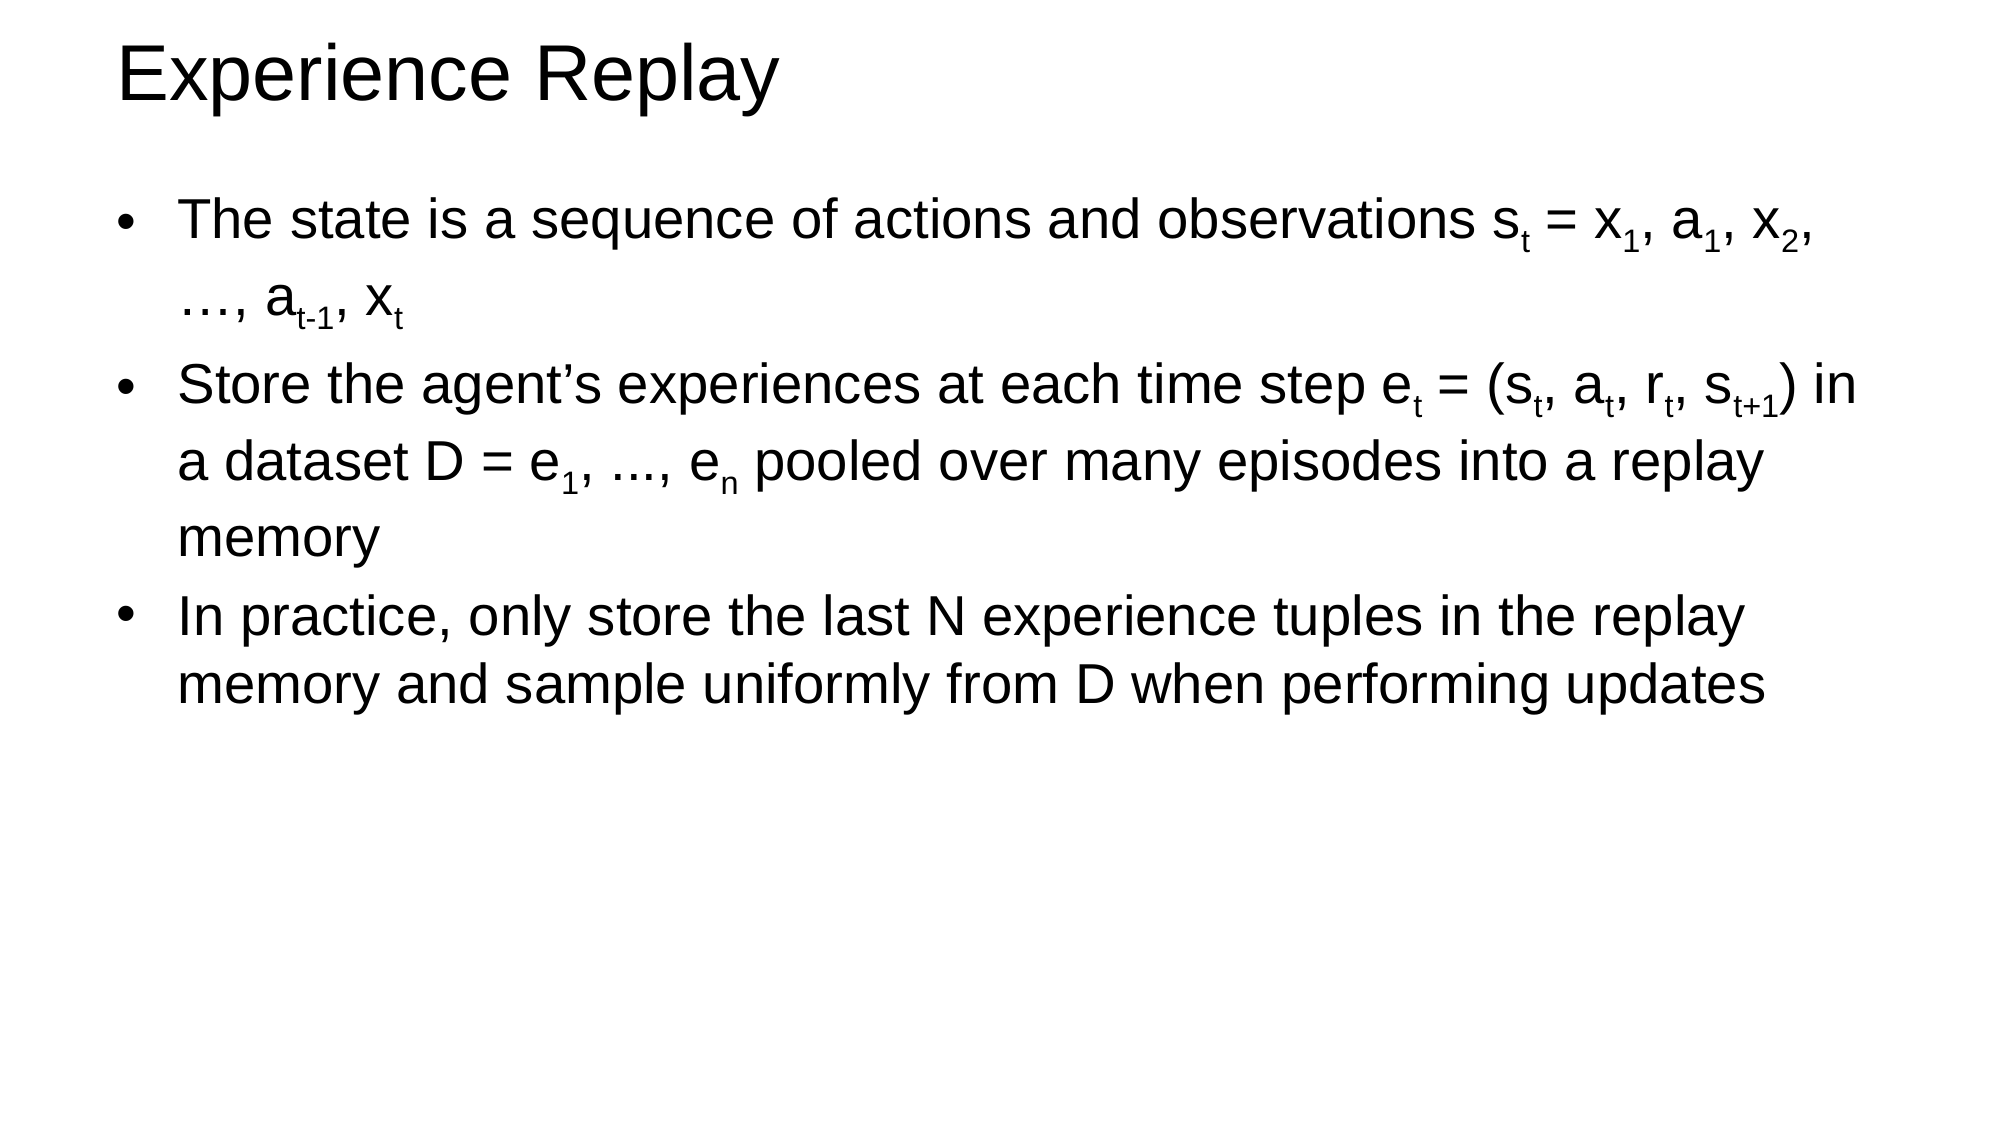

# Experience Replay
The state is a sequence of actions and observations st = x1, a1, x2, …, at-1, xt
Store the agent’s experiences at each time step et = (st, at, rt, st+1) in a dataset D = e1, ..., en pooled over many episodes into a replay memory
In practice, only store the last N experience tuples in the replay memory and sample uniformly from D when performing updates